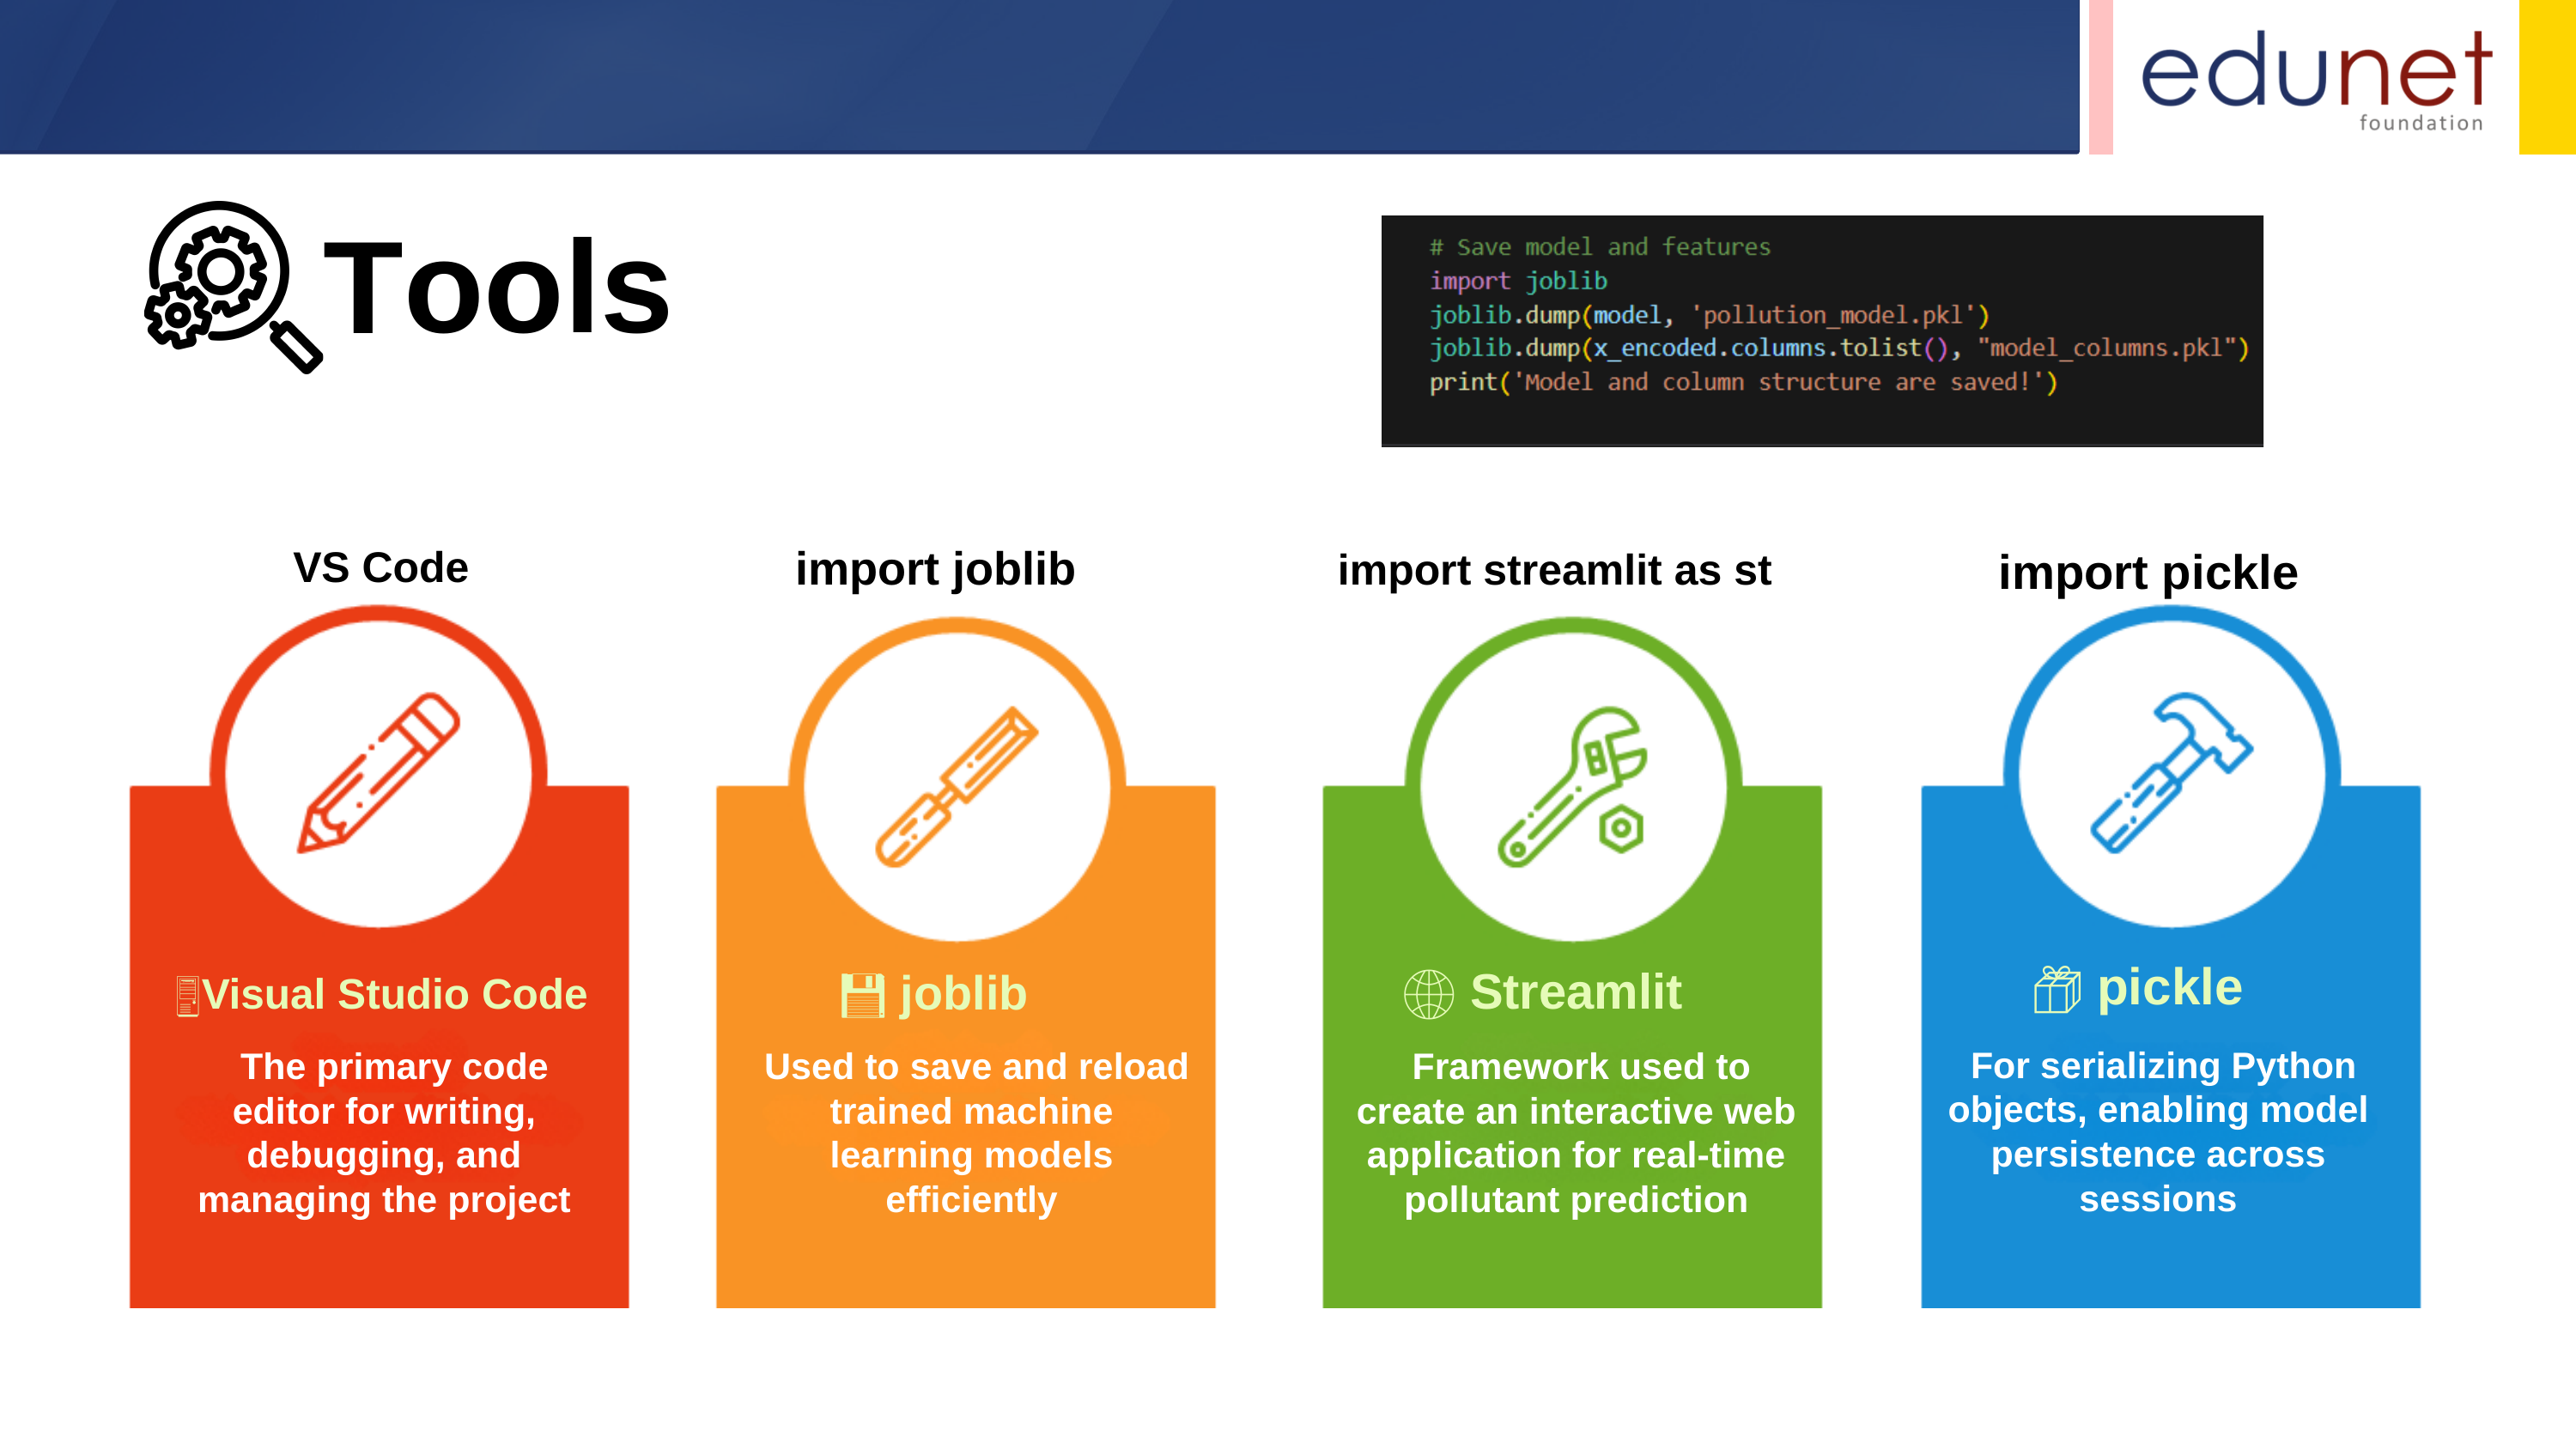

ools
T

import joblib
VS Code
import pickle
import streamlit as st

📦 pickle
🌐 Streamlit
💾 joblib
🖥️Visual Studio Code
 For serializing Python objects, enabling model persistence across sessions
  The primary code editor for writing, debugging, and managing the project
 Used to save and reload trained machine learning models efficiently
 Framework used to create an interactive web application for real-time pollutant prediction